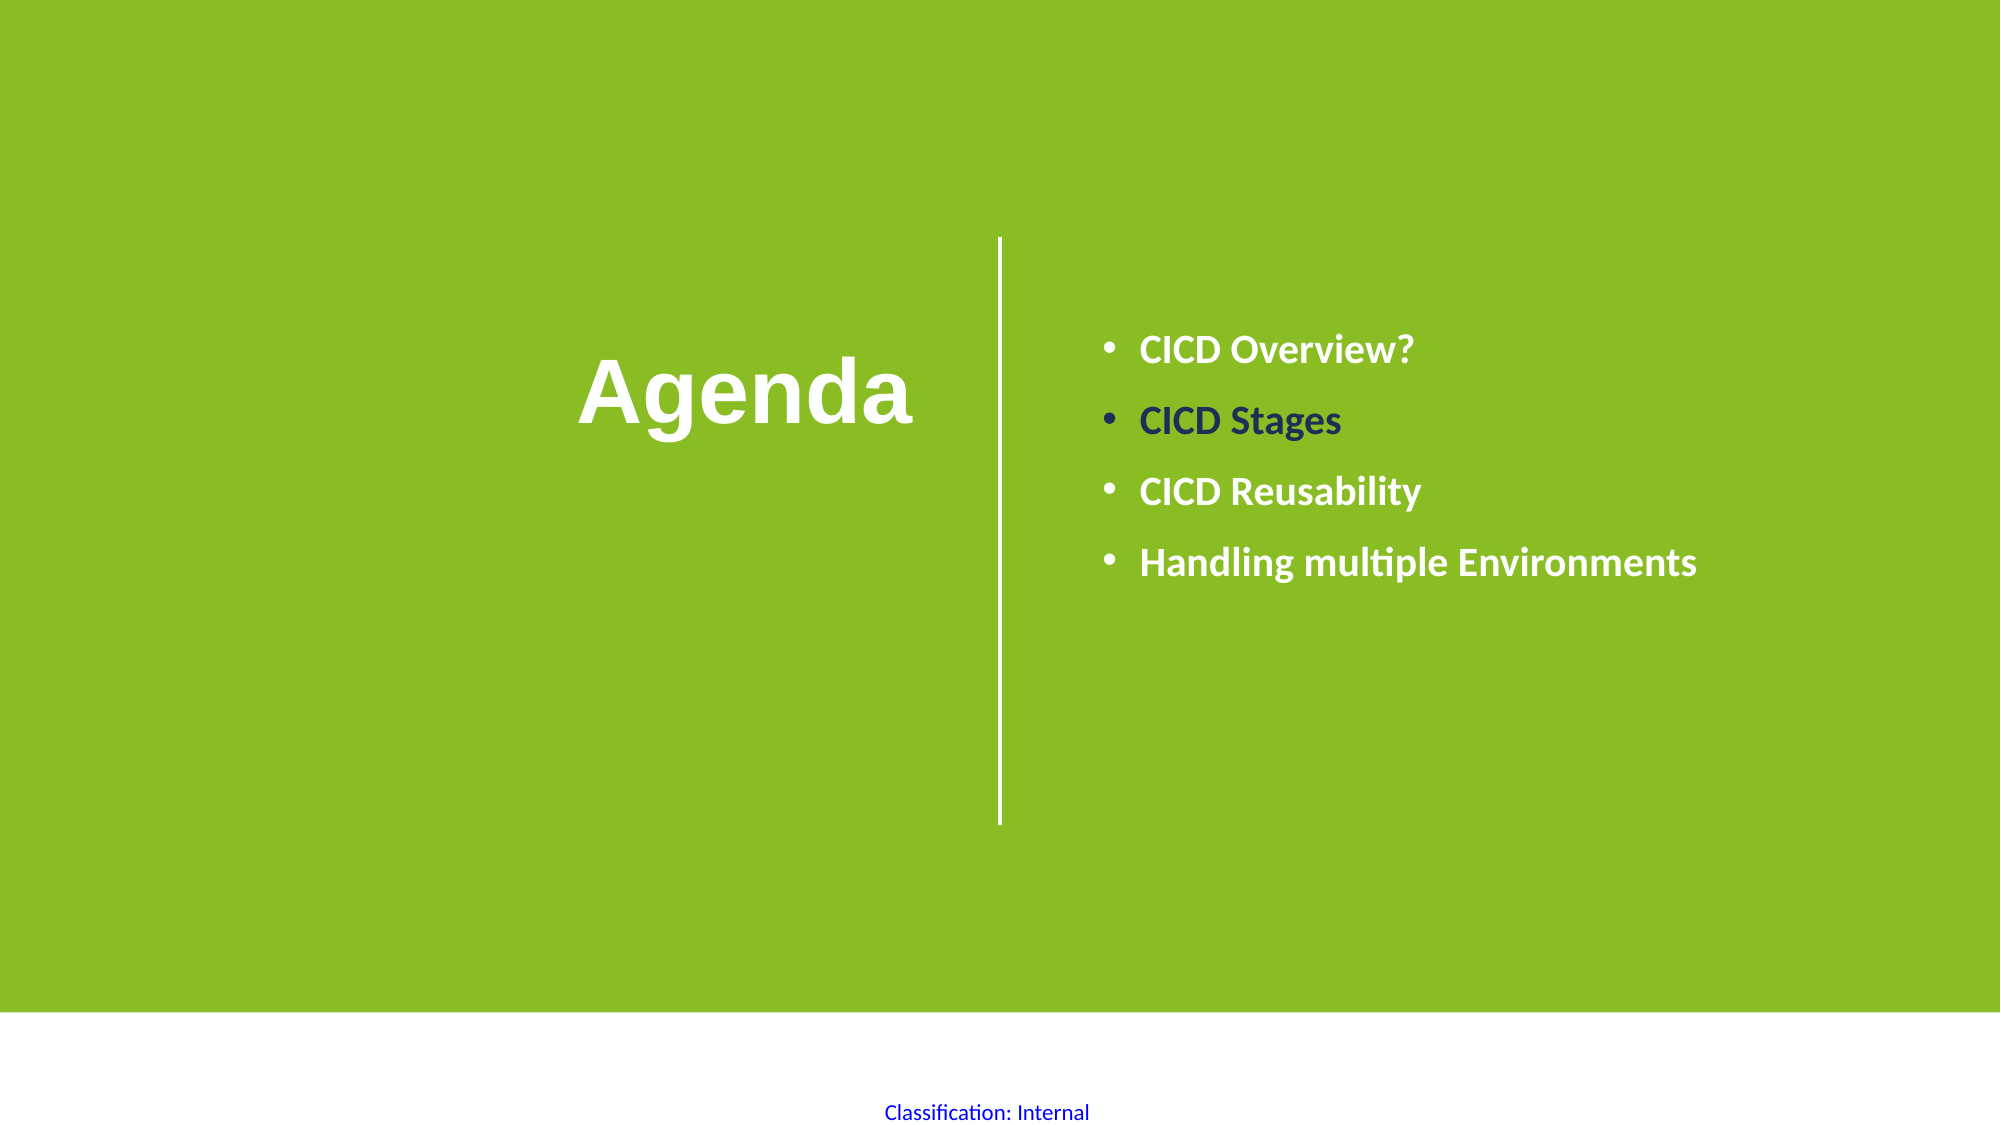

CICD Overview?
CICD Stages
CICD Reusability
Handling multiple Environments

# Agenda